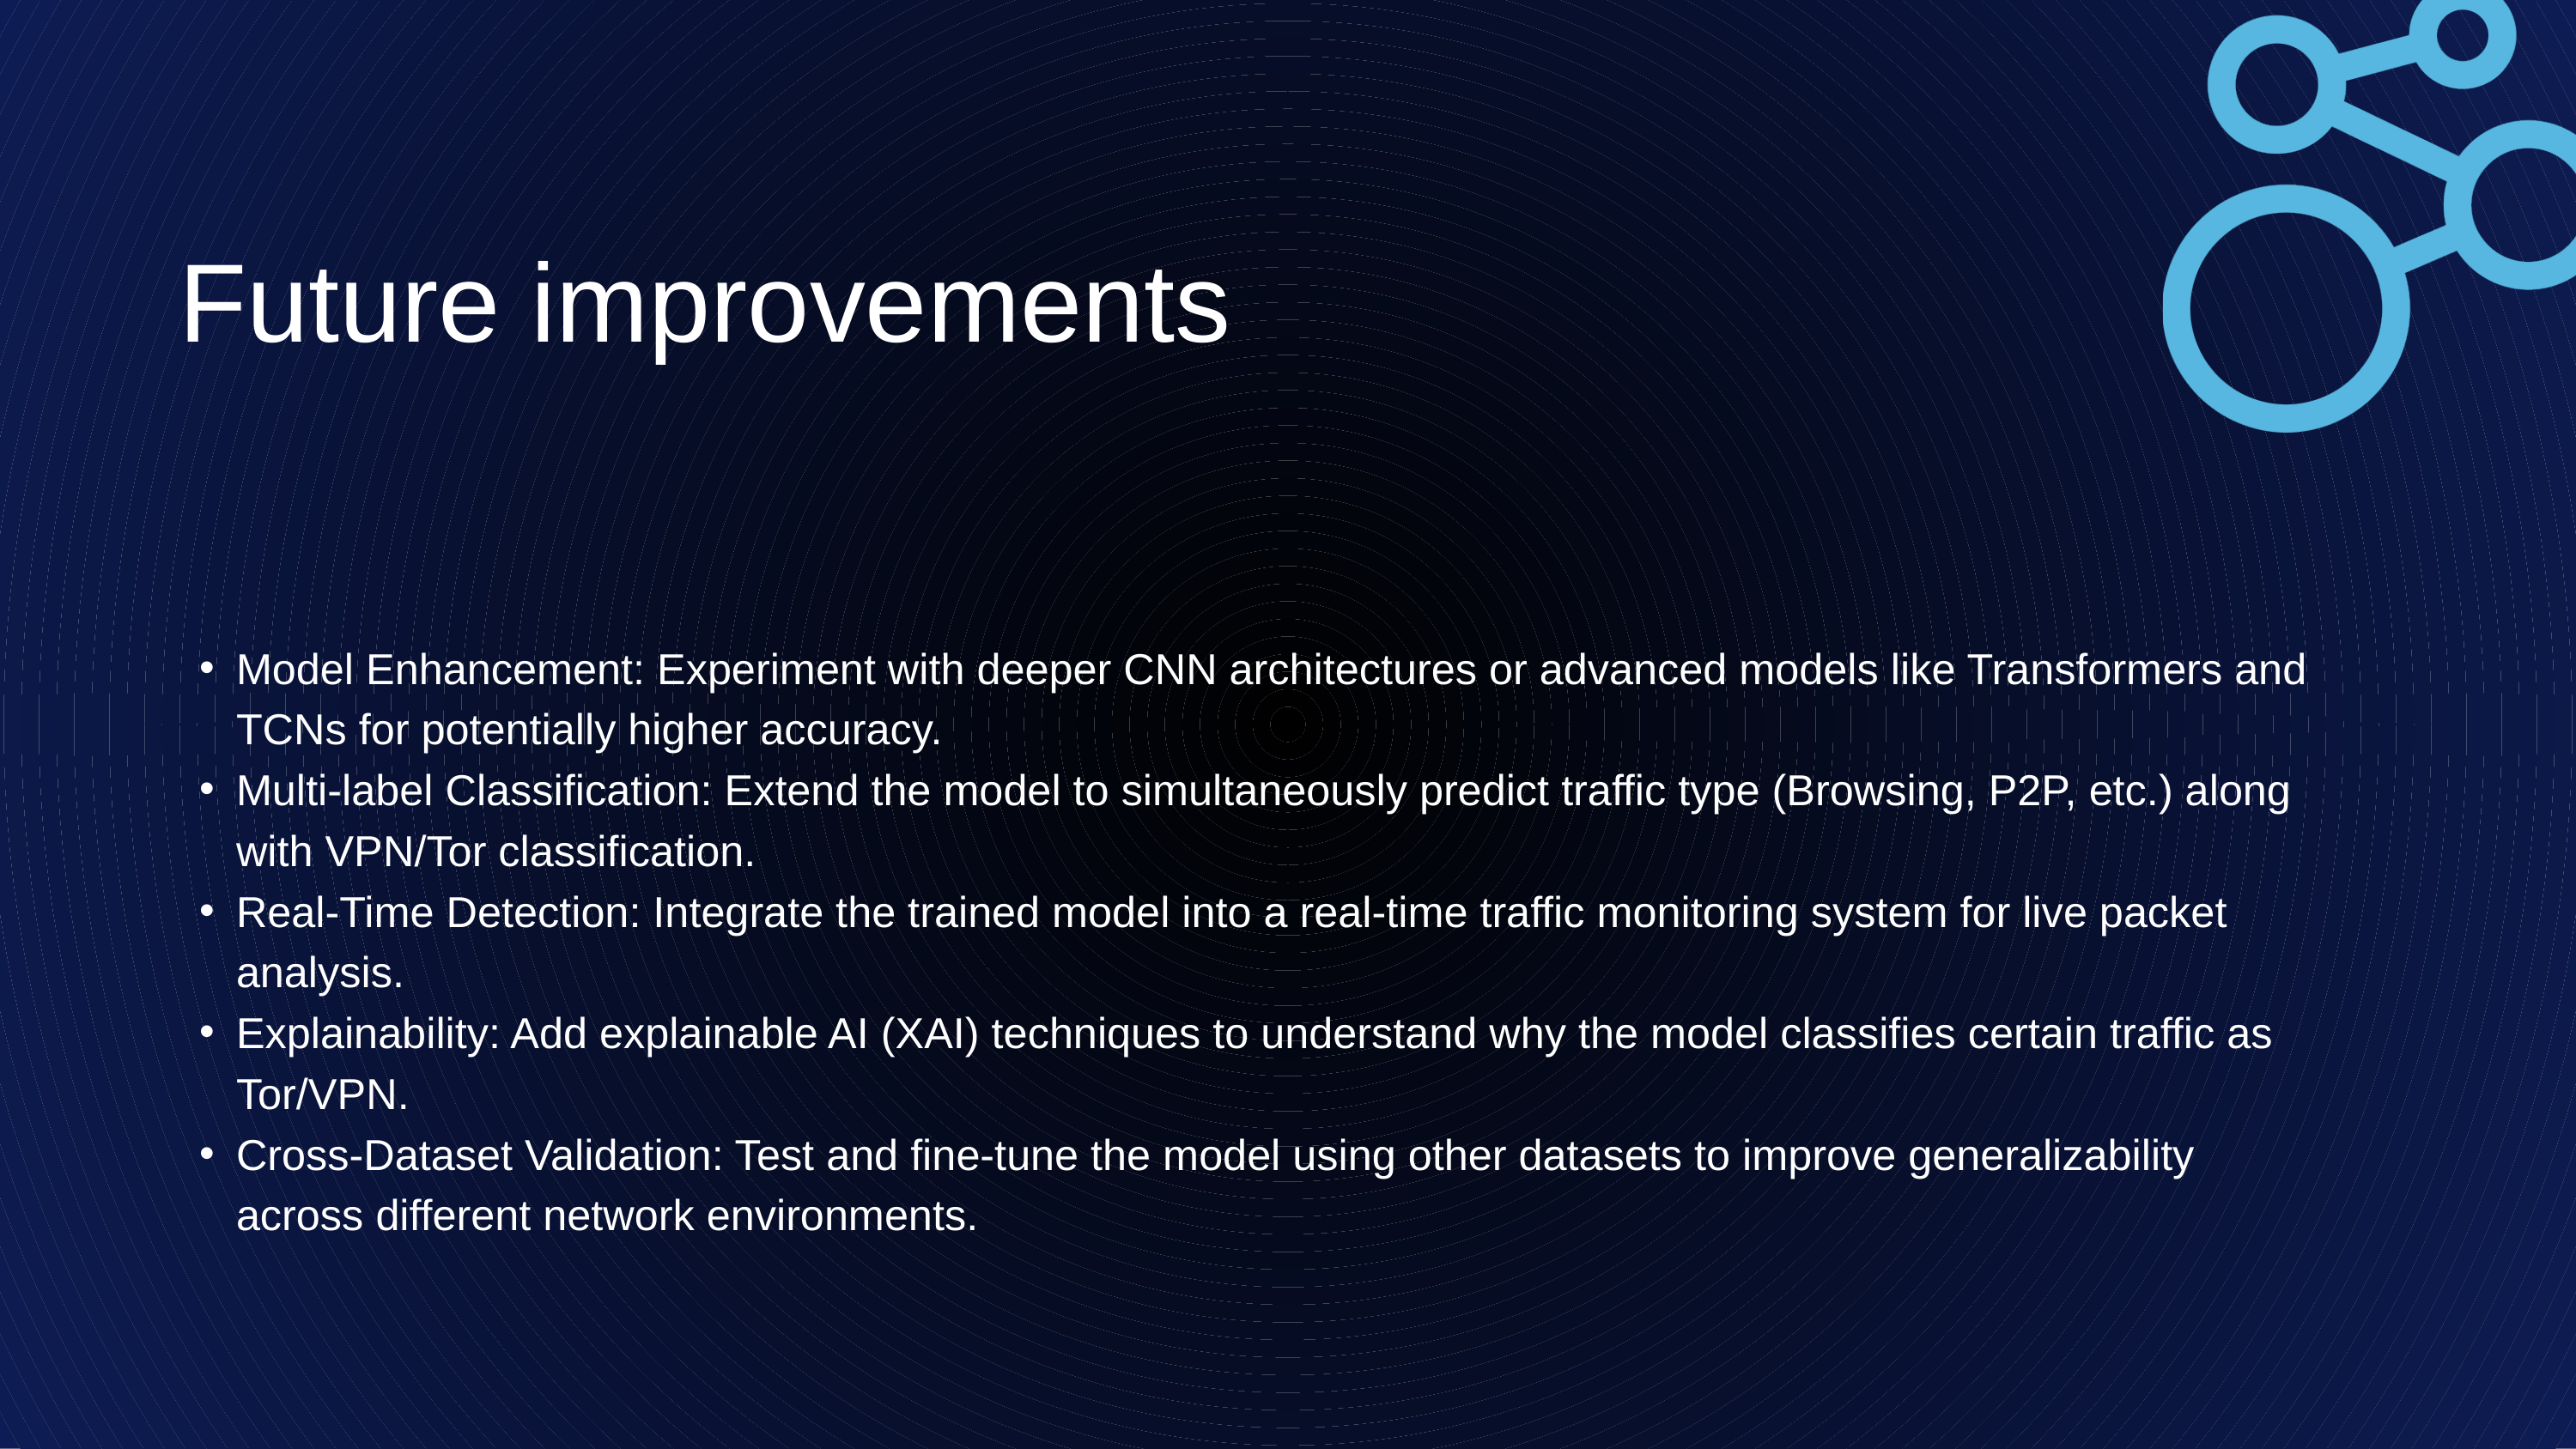

Future improvements
Model Enhancement: Experiment with deeper CNN architectures or advanced models like Transformers and TCNs for potentially higher accuracy.
Multi-label Classification: Extend the model to simultaneously predict traffic type (Browsing, P2P, etc.) along with VPN/Tor classification.
Real-Time Detection: Integrate the trained model into a real-time traffic monitoring system for live packet analysis.
Explainability: Add explainable AI (XAI) techniques to understand why the model classifies certain traffic as Tor/VPN.
Cross-Dataset Validation: Test and fine-tune the model using other datasets to improve generalizability across different network environments.